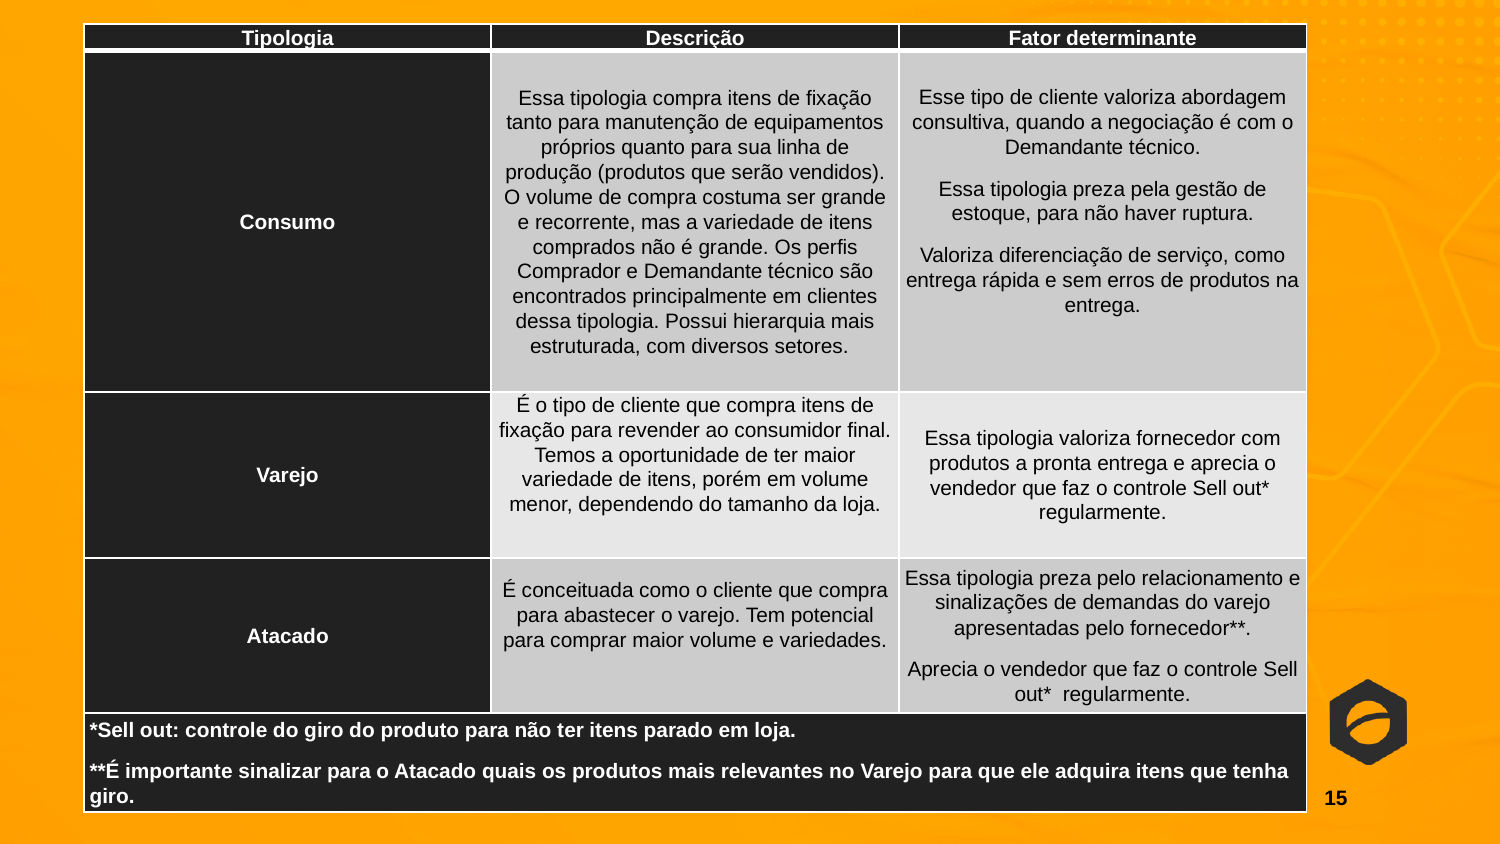

| Tipologia | Descrição | Fator determinante |
| --- | --- | --- |
| Consumo | Essa tipologia compra itens de fixação tanto para manutenção de equipamentos próprios quanto para sua linha de produção (produtos que serão vendidos). O volume de compra costuma ser grande e recorrente, mas a variedade de itens comprados não é grande. Os perfis Comprador e Demandante técnico são encontrados principalmente em clientes dessa tipologia. Possui hierarquia mais estruturada, com diversos setores. | Esse tipo de cliente valoriza abordagem consultiva, quando a negociação é com o Demandante técnico. Essa tipologia preza pela gestão de estoque, para não haver ruptura. Valoriza diferenciação de serviço, como entrega rápida e sem erros de produtos na entrega. |
| Varejo | É o tipo de cliente que compra itens de fixação para revender ao consumidor final. Temos a oportunidade de ter maior variedade de itens, porém em volume menor, dependendo do tamanho da loja. | Essa tipologia valoriza fornecedor com produtos a pronta entrega e aprecia o vendedor que faz o controle Sell out\* regularmente. |
| Atacado | É conceituada como o cliente que compra para abastecer o varejo. Tem potencial para comprar maior volume e variedades. | Essa tipologia preza pelo relacionamento e sinalizações de demandas do varejo apresentadas pelo fornecedor\*\*. Aprecia o vendedor que faz o controle Sell out\* regularmente. |
| \*Sell out: controle do giro do produto para não ter itens parado em loja. \*\*É importante sinalizar para o Atacado quais os produtos mais relevantes no Varejo para que ele adquira itens que tenha giro. |  |  |
15